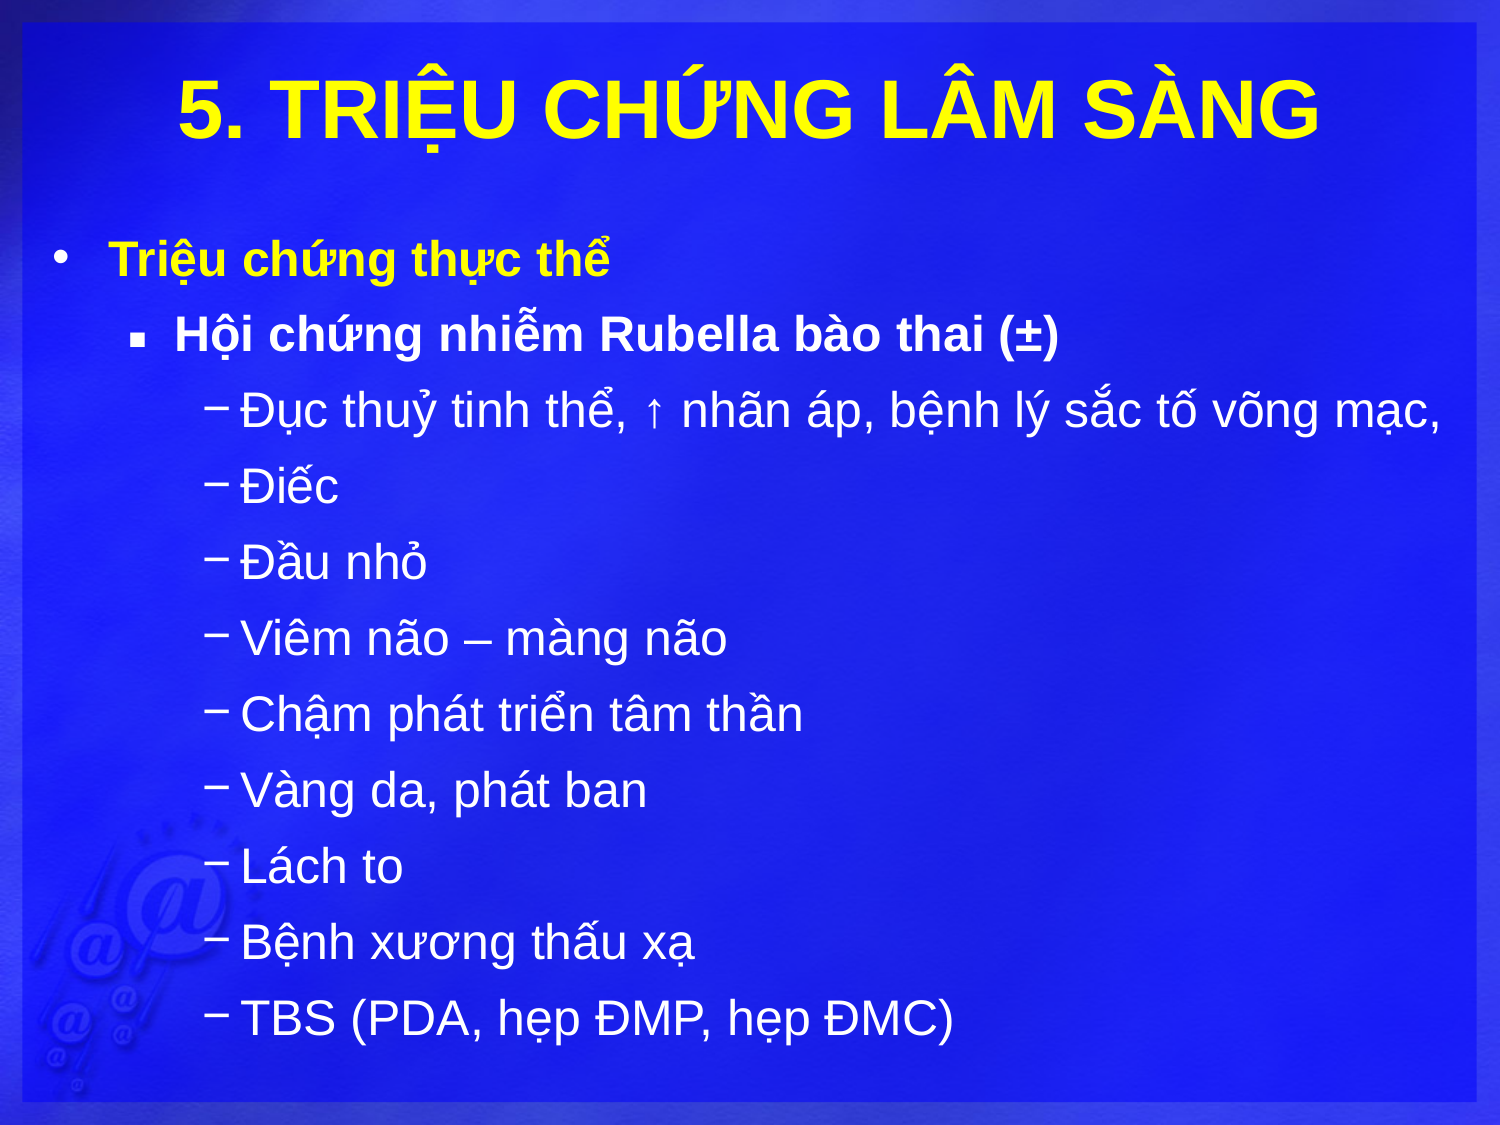

# 5. TRIỆU CHỨNG LÂM SÀNG
Triệu chứng thực thể
Hội chứng nhiễm Rubella bào thai (±)
Đục thuỷ tinh thể, ↑ nhãn áp, bệnh lý sắc tố võng mạc,
Điếc
Đầu nhỏ
Viêm não – màng não
Chậm phát triển tâm thần
Vàng da, phát ban
Lách to
Bệnh xương thấu xạ
TBS (PDA, hẹp ĐMP, hẹp ĐMC)